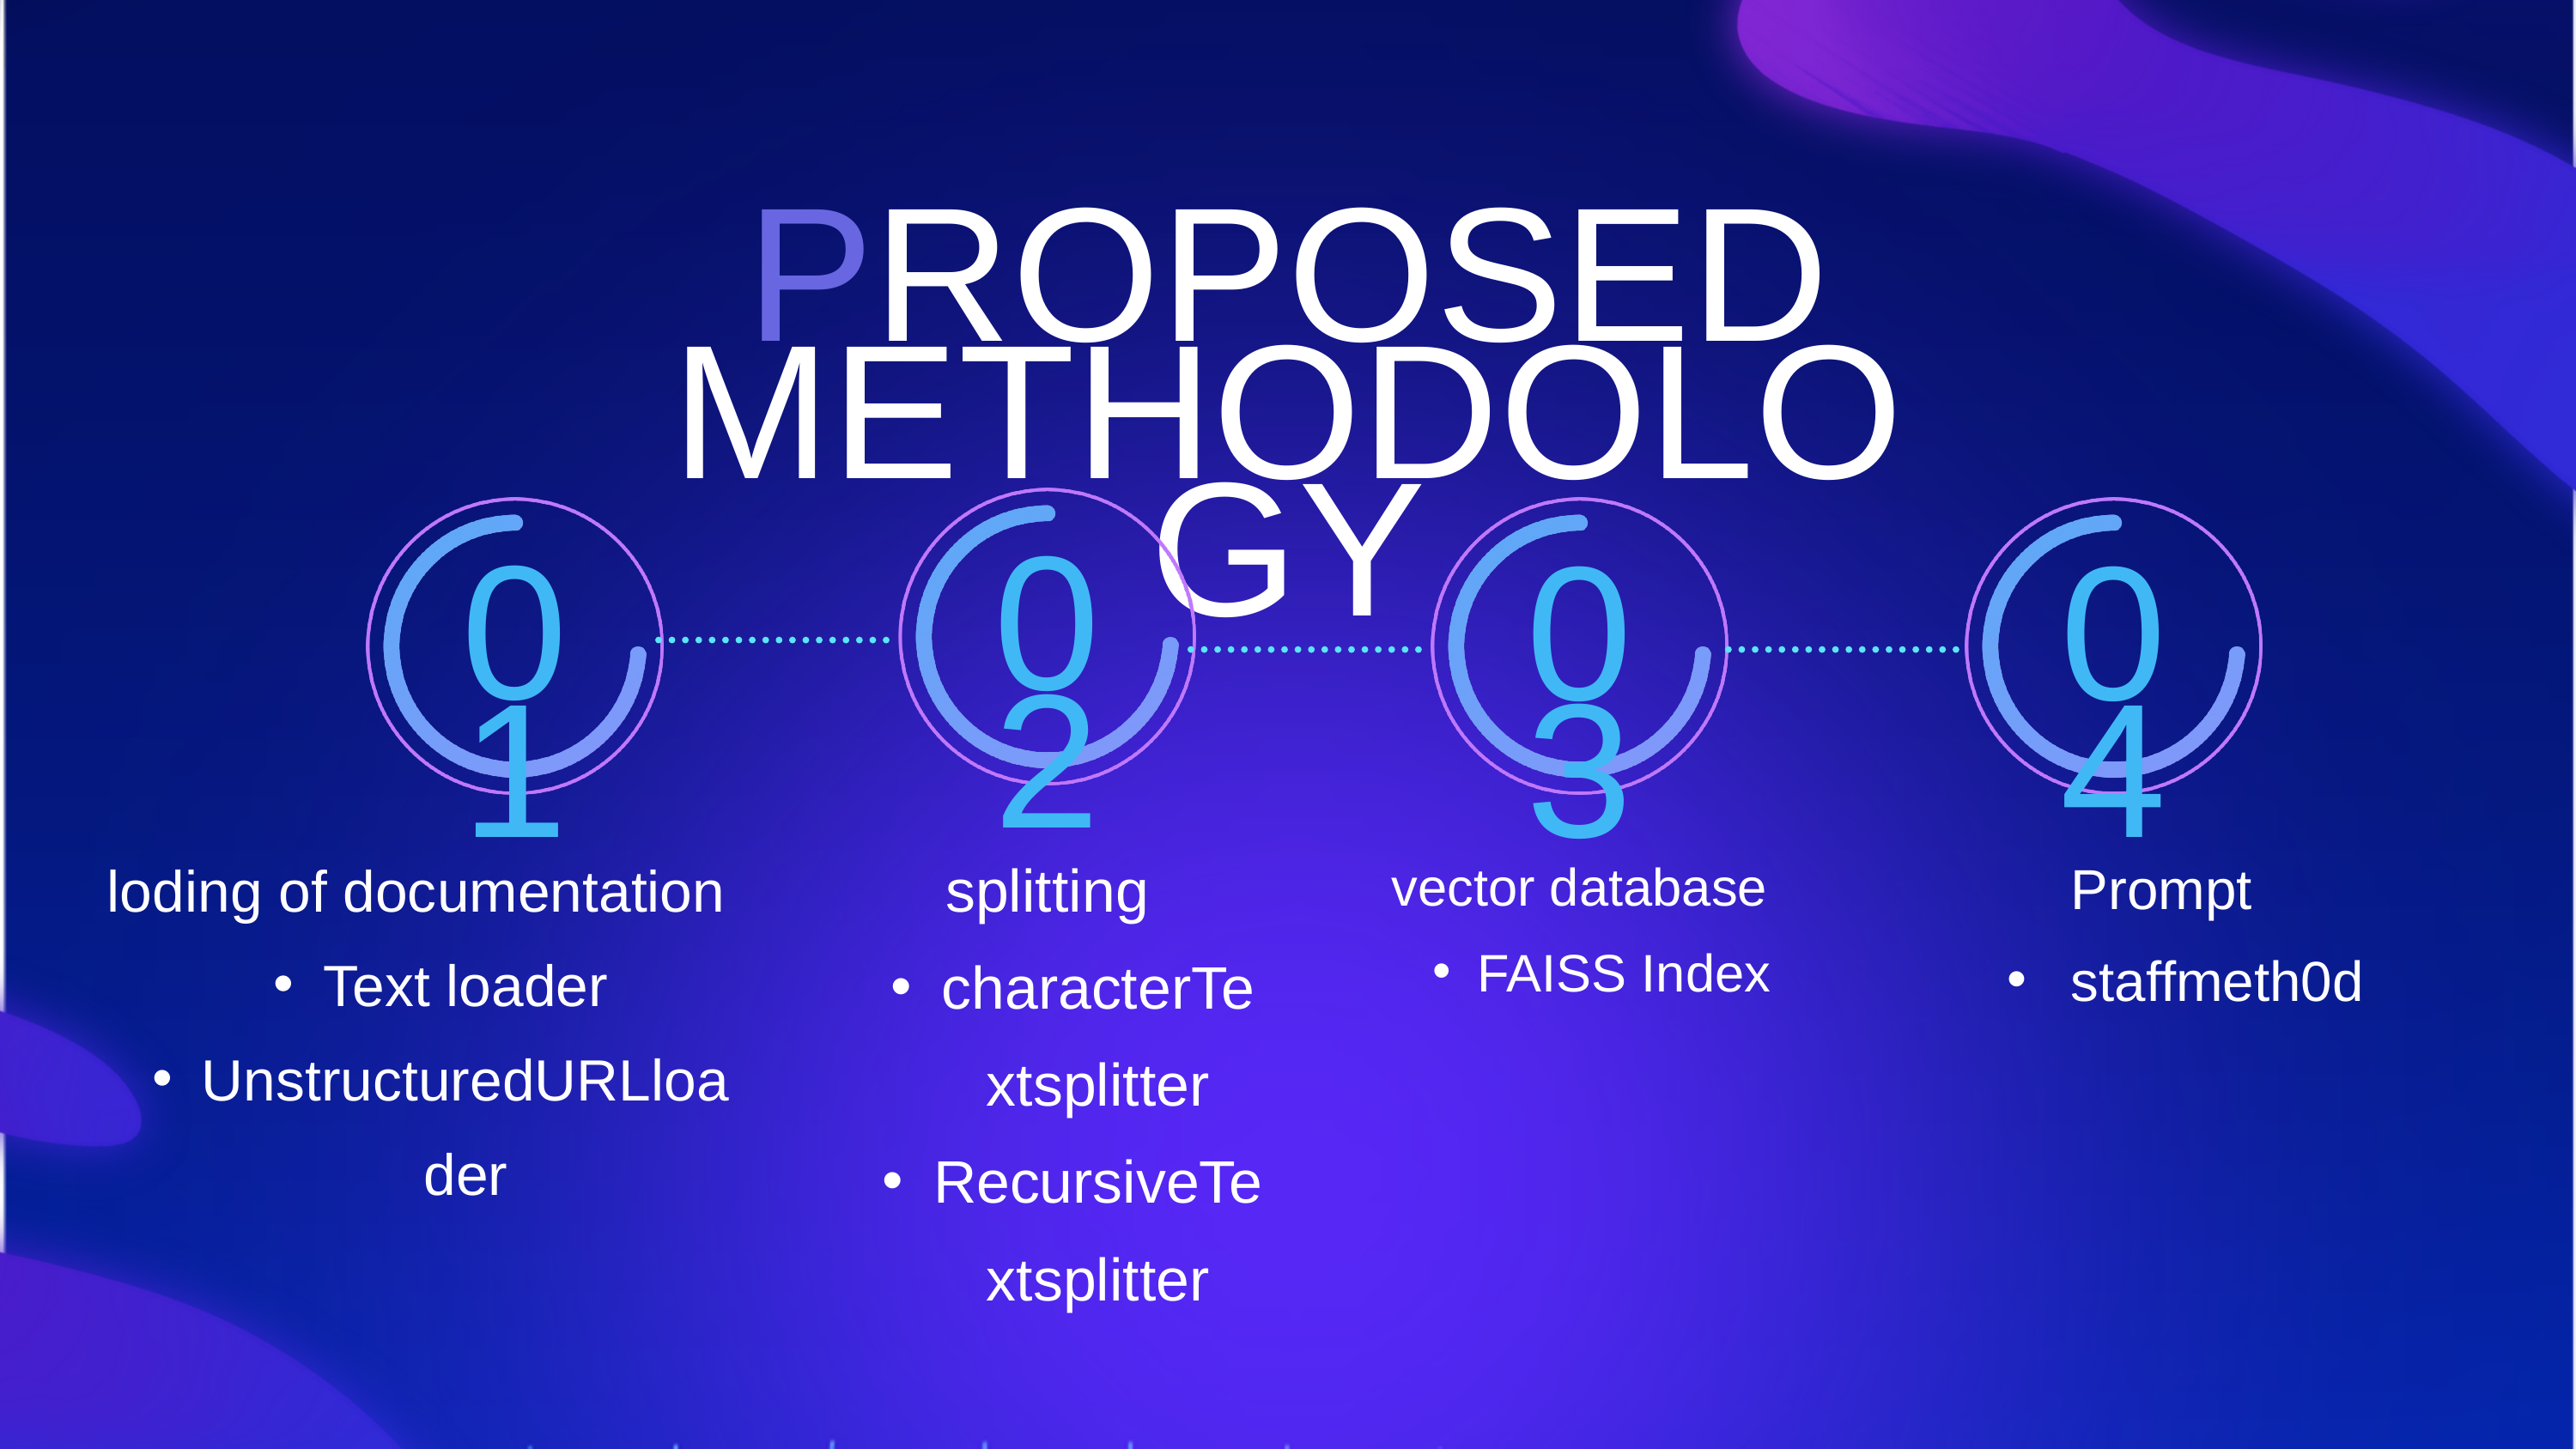

PROPOSED METHODOLOGY

02
01
03
04

splitting
characterTextsplitter
RecursiveTextsplitter
loding of documentation
Text loader
UnstructuredURLloader

Prompt
 staffmeth0d
vector database
FAISS Index